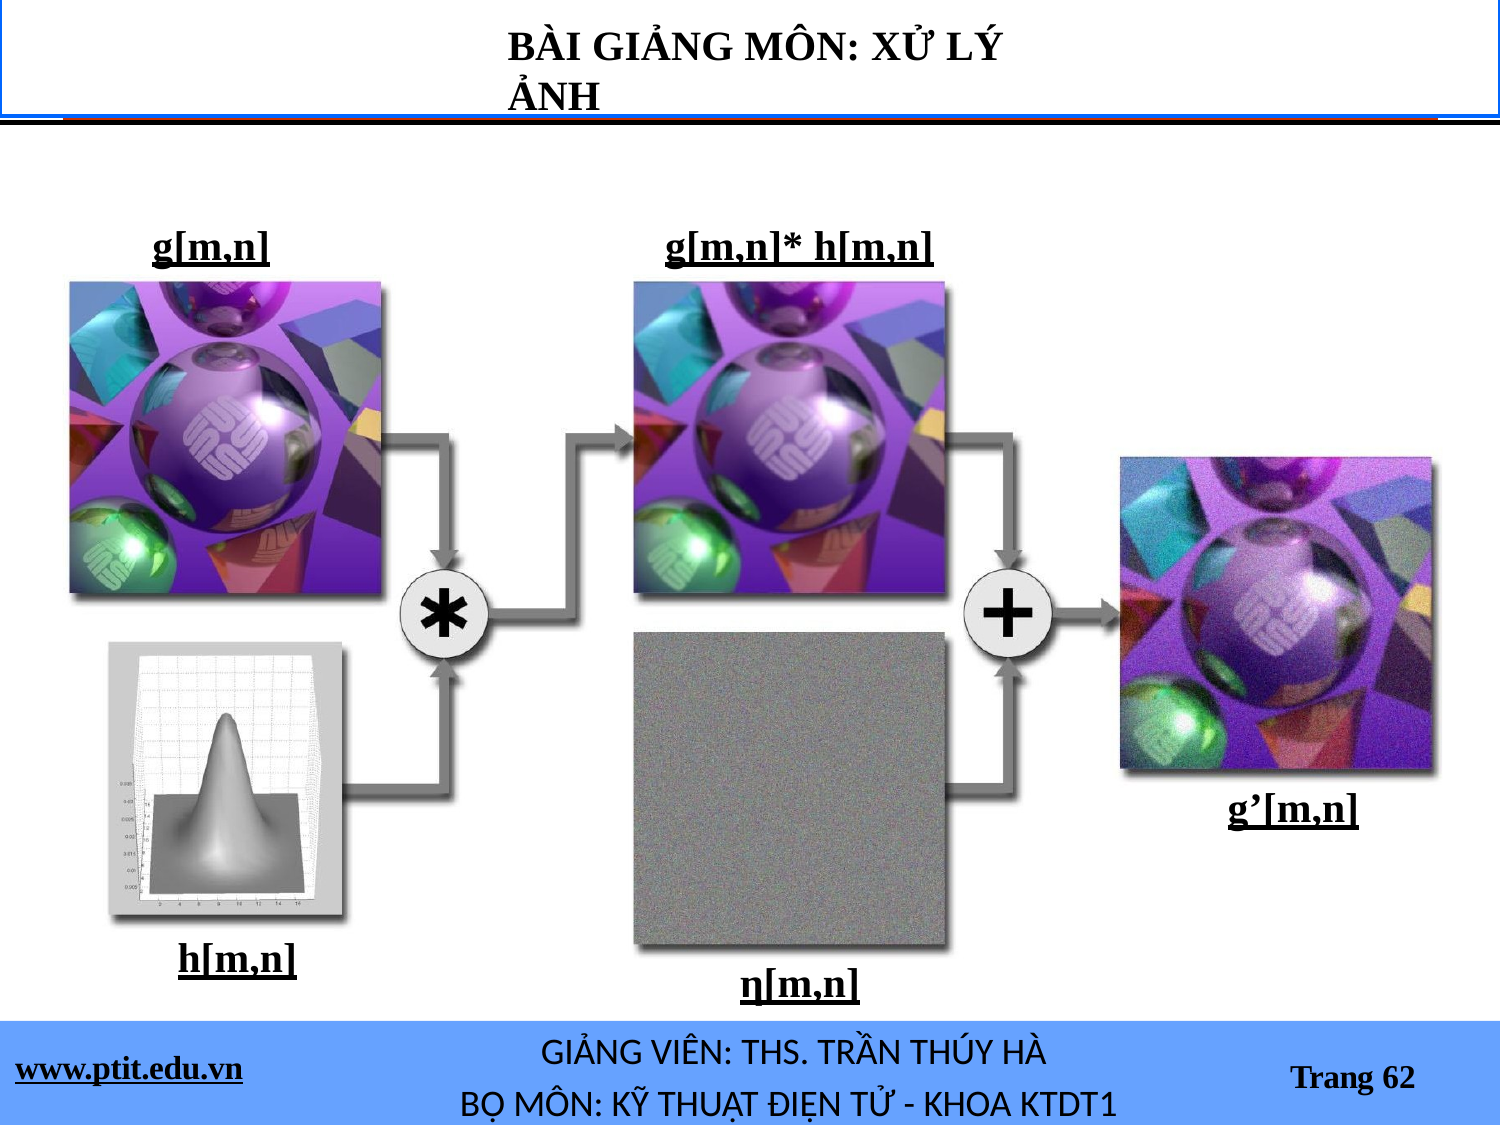

# BÀI GIẢNG MÔN: XỬ LÝ ẢNH
g[m,n]
g[m,n]* h[m,n]

g’[m,n]
h[m,n]
η[m,n]

GIẢNG VIÊN: THS. TRẦN THÚY HÀ
BỘ MÔN: KỸ THUẬT ĐIỆN TỬ - KHOA KTDT1
www.ptit.edu.vn
Trang 62